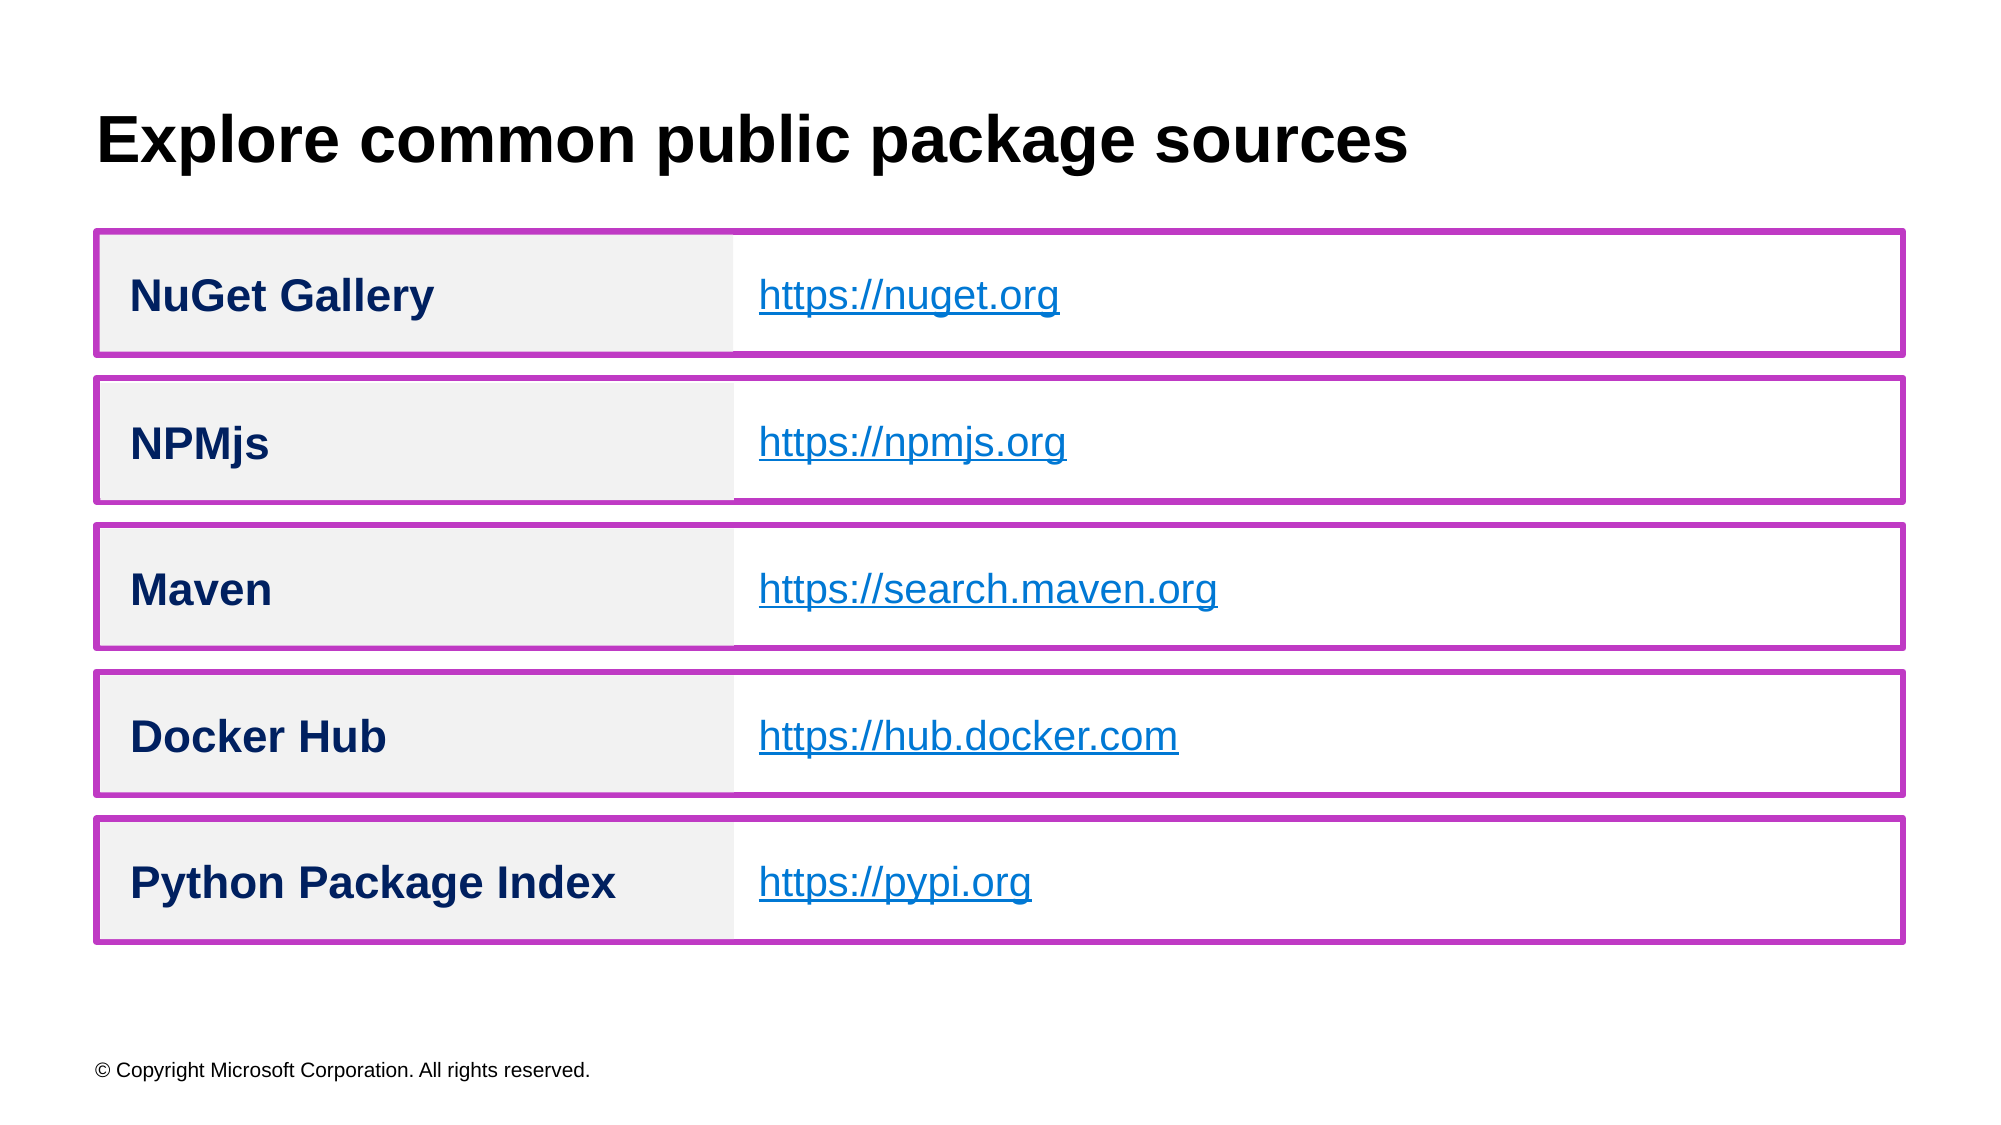

# Explore common public package sources

https://nuget.org
NuGet Gallery

https://npmjs.org
NPMjs

https://search.maven.org
Maven

https://hub.docker.com
Docker Hub

https://pypi.org
Python Package Index